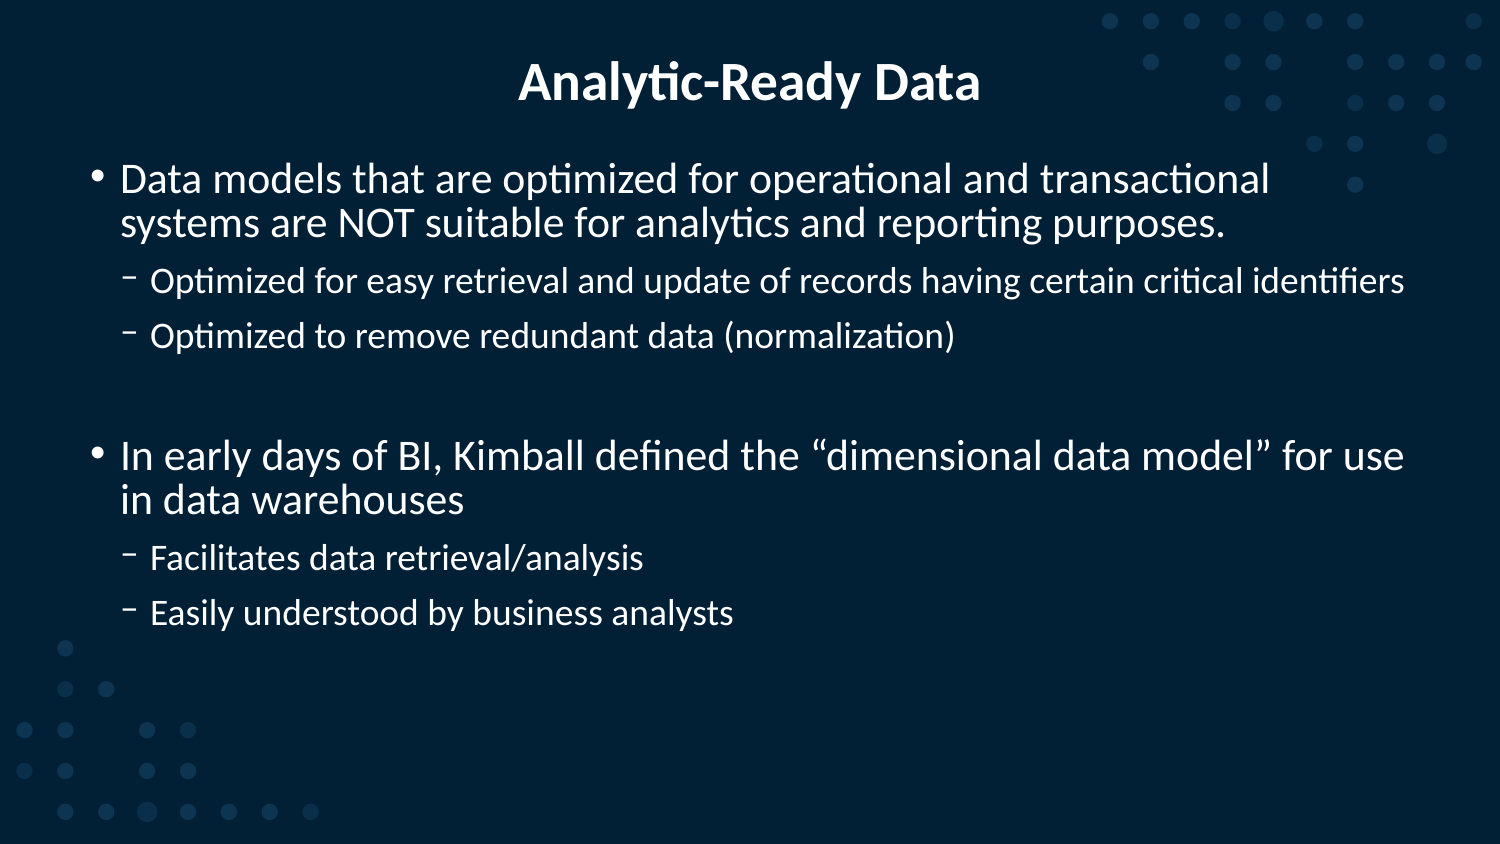

12
# Analytic-Ready Data
Data models that are optimized for operational and transactional systems are NOT suitable for analytics and reporting purposes.
Optimized for easy retrieval and update of records having certain critical identifiers
Optimized to remove redundant data (normalization)

In early days of BI, Kimball defined the “dimensional data model” for use in data warehouses
Facilitates data retrieval/analysis
Easily understood by business analysts